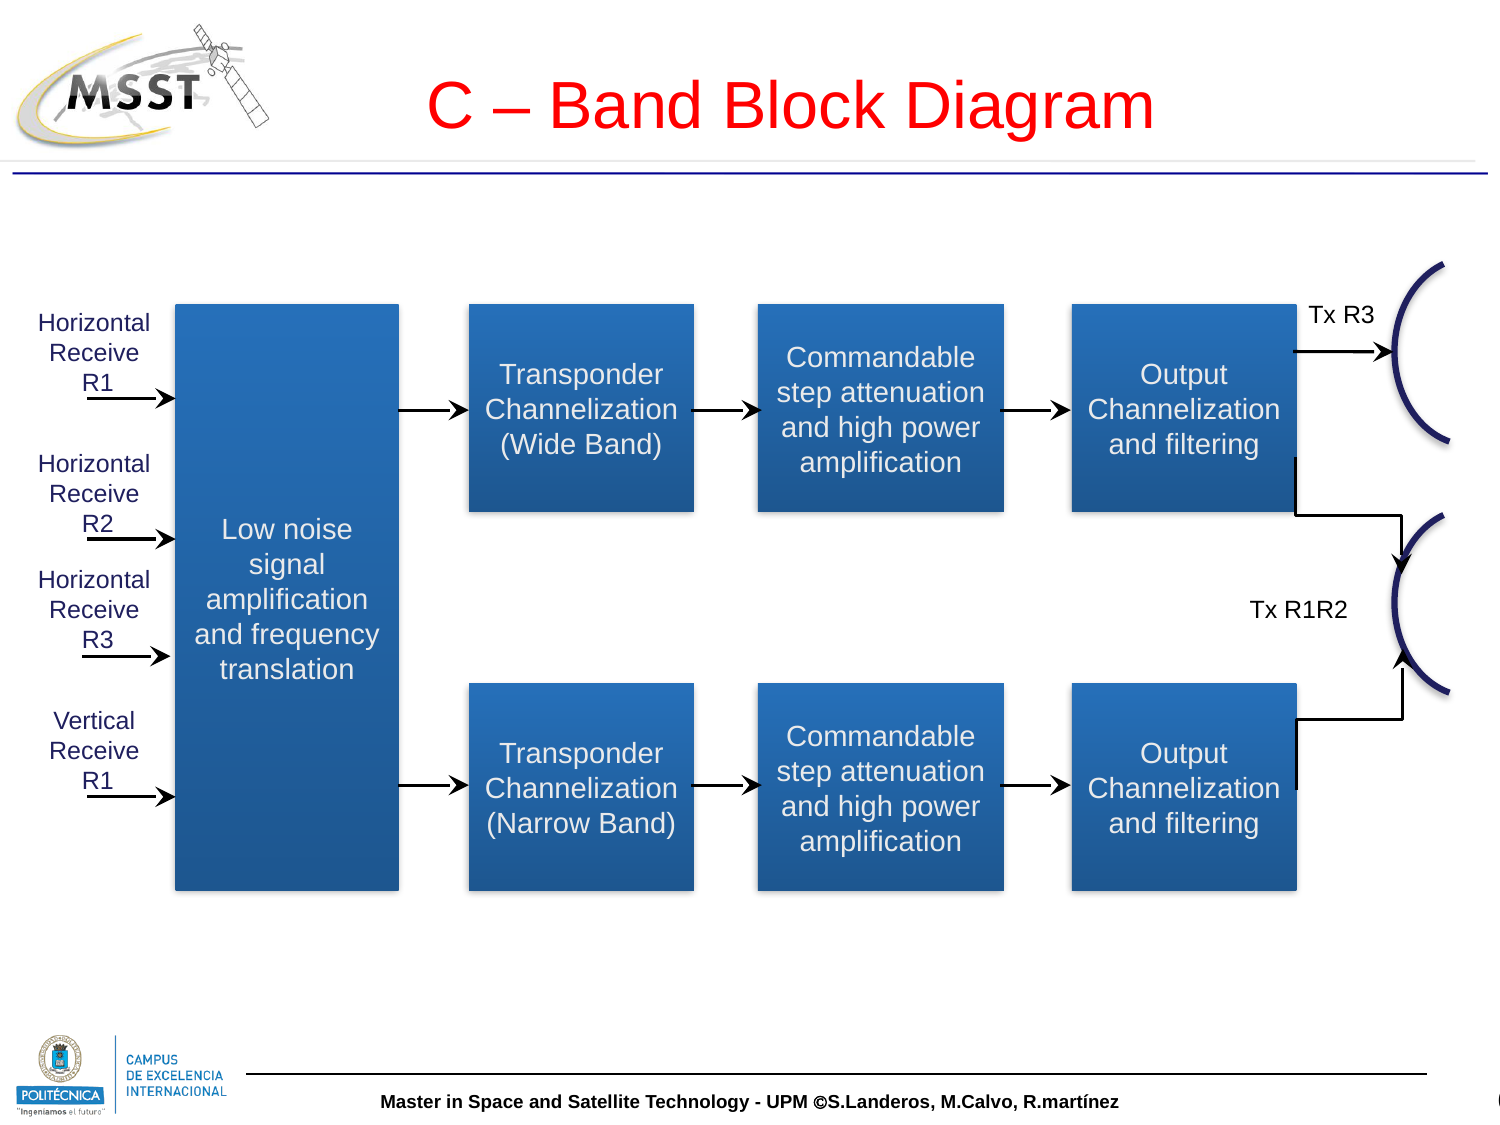

C – Band Block Diagram

Horizontal  Receive
R1
Low noise signal amplification and frequency translation
Transponder Channelization
(Wide Band)
Commandable step attenuation and high power amplification
Output Channelization and filtering
Horizontal  Receive
R2

Horizontal  Receive
R3
Transponder Channelization
(Narrow Band)
Commandable step attenuation and high power amplification
Output Channelization and filtering
Vertical  Receive
R1
Tx R3
Tx R1R2